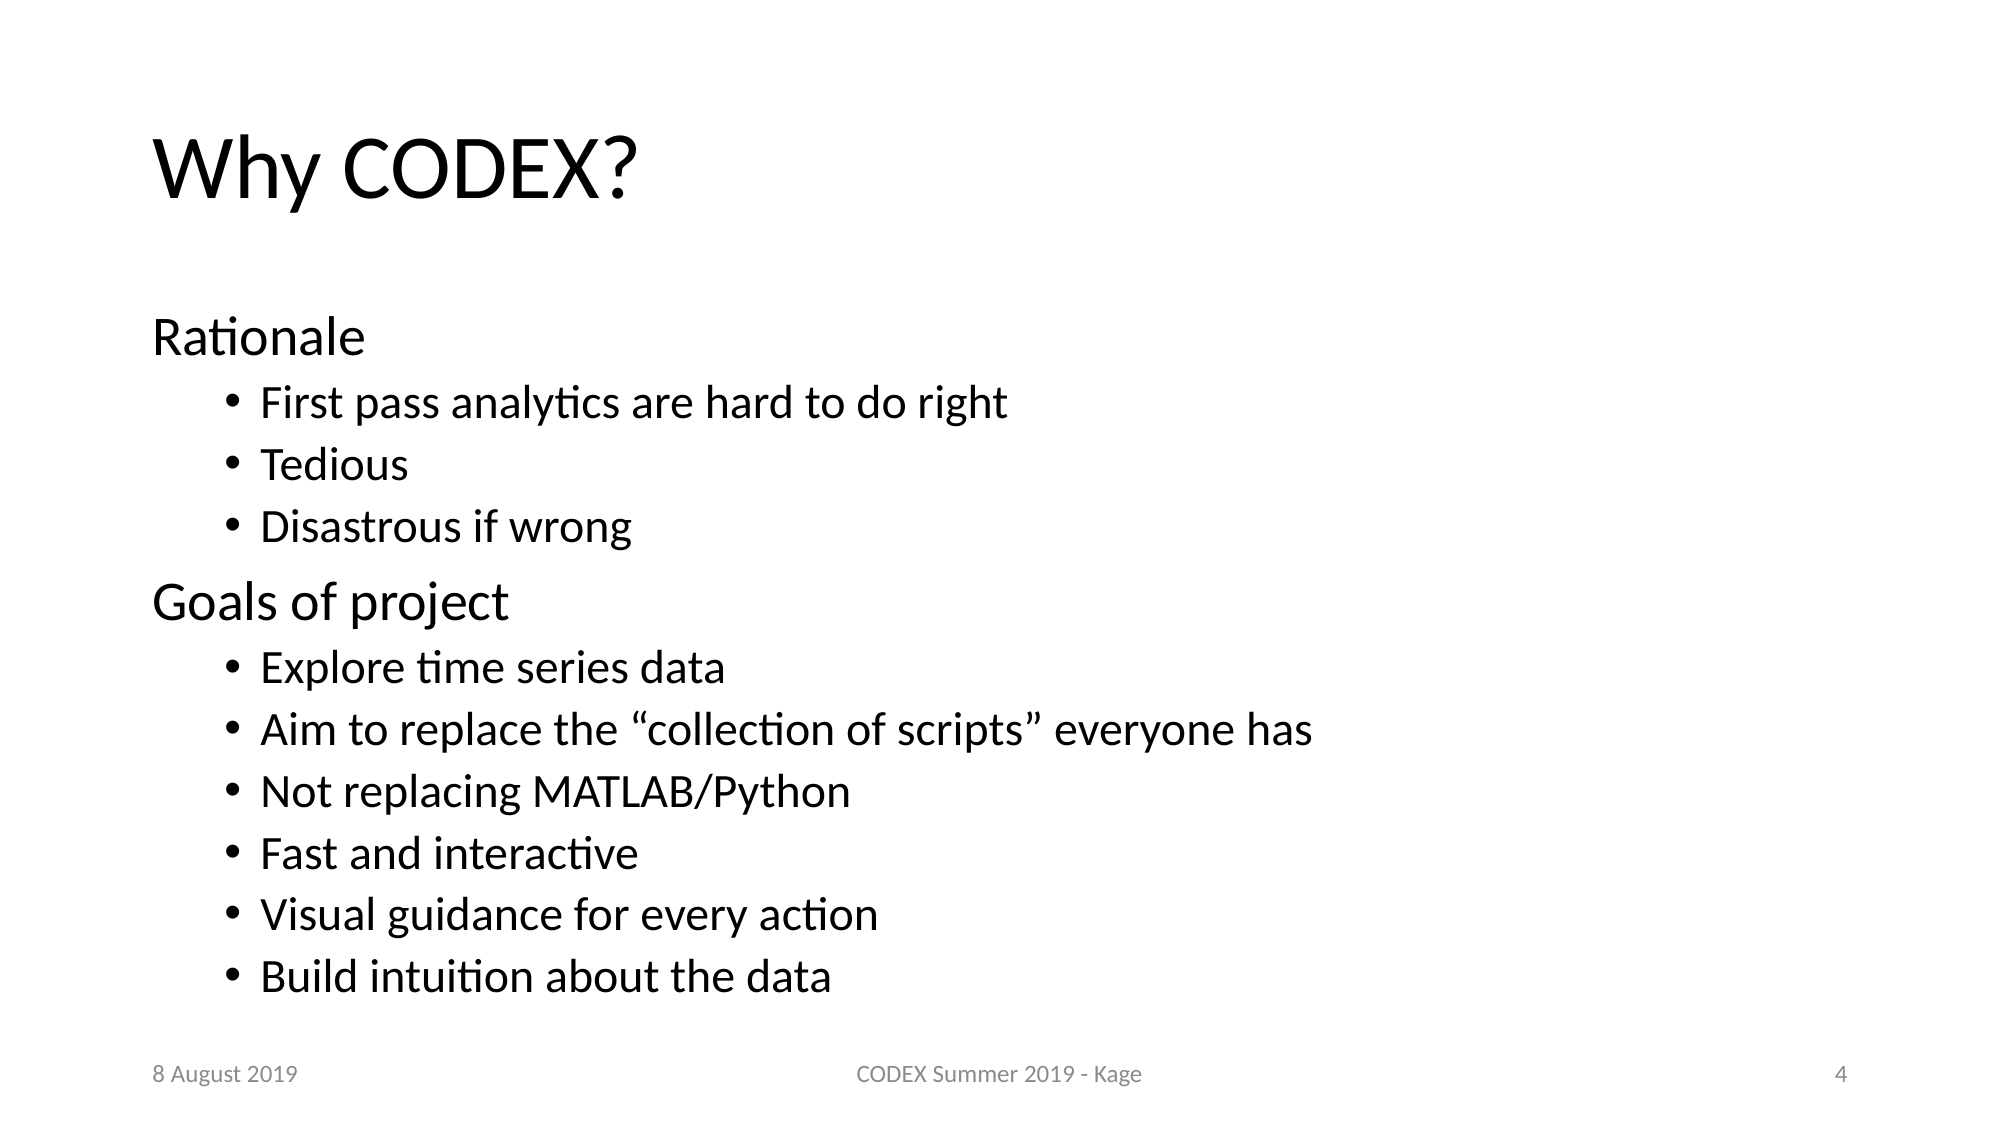

# Why CODEX?
Rationale
First pass analytics are hard to do right
Tedious
Disastrous if wrong
Goals of project
Explore time series data
Aim to replace the “collection of scripts” everyone has
Not replacing MATLAB/Python
Fast and interactive
Visual guidance for every action
Build intuition about the data

8 August 2019
CODEX Summer 2019 - Kage
4